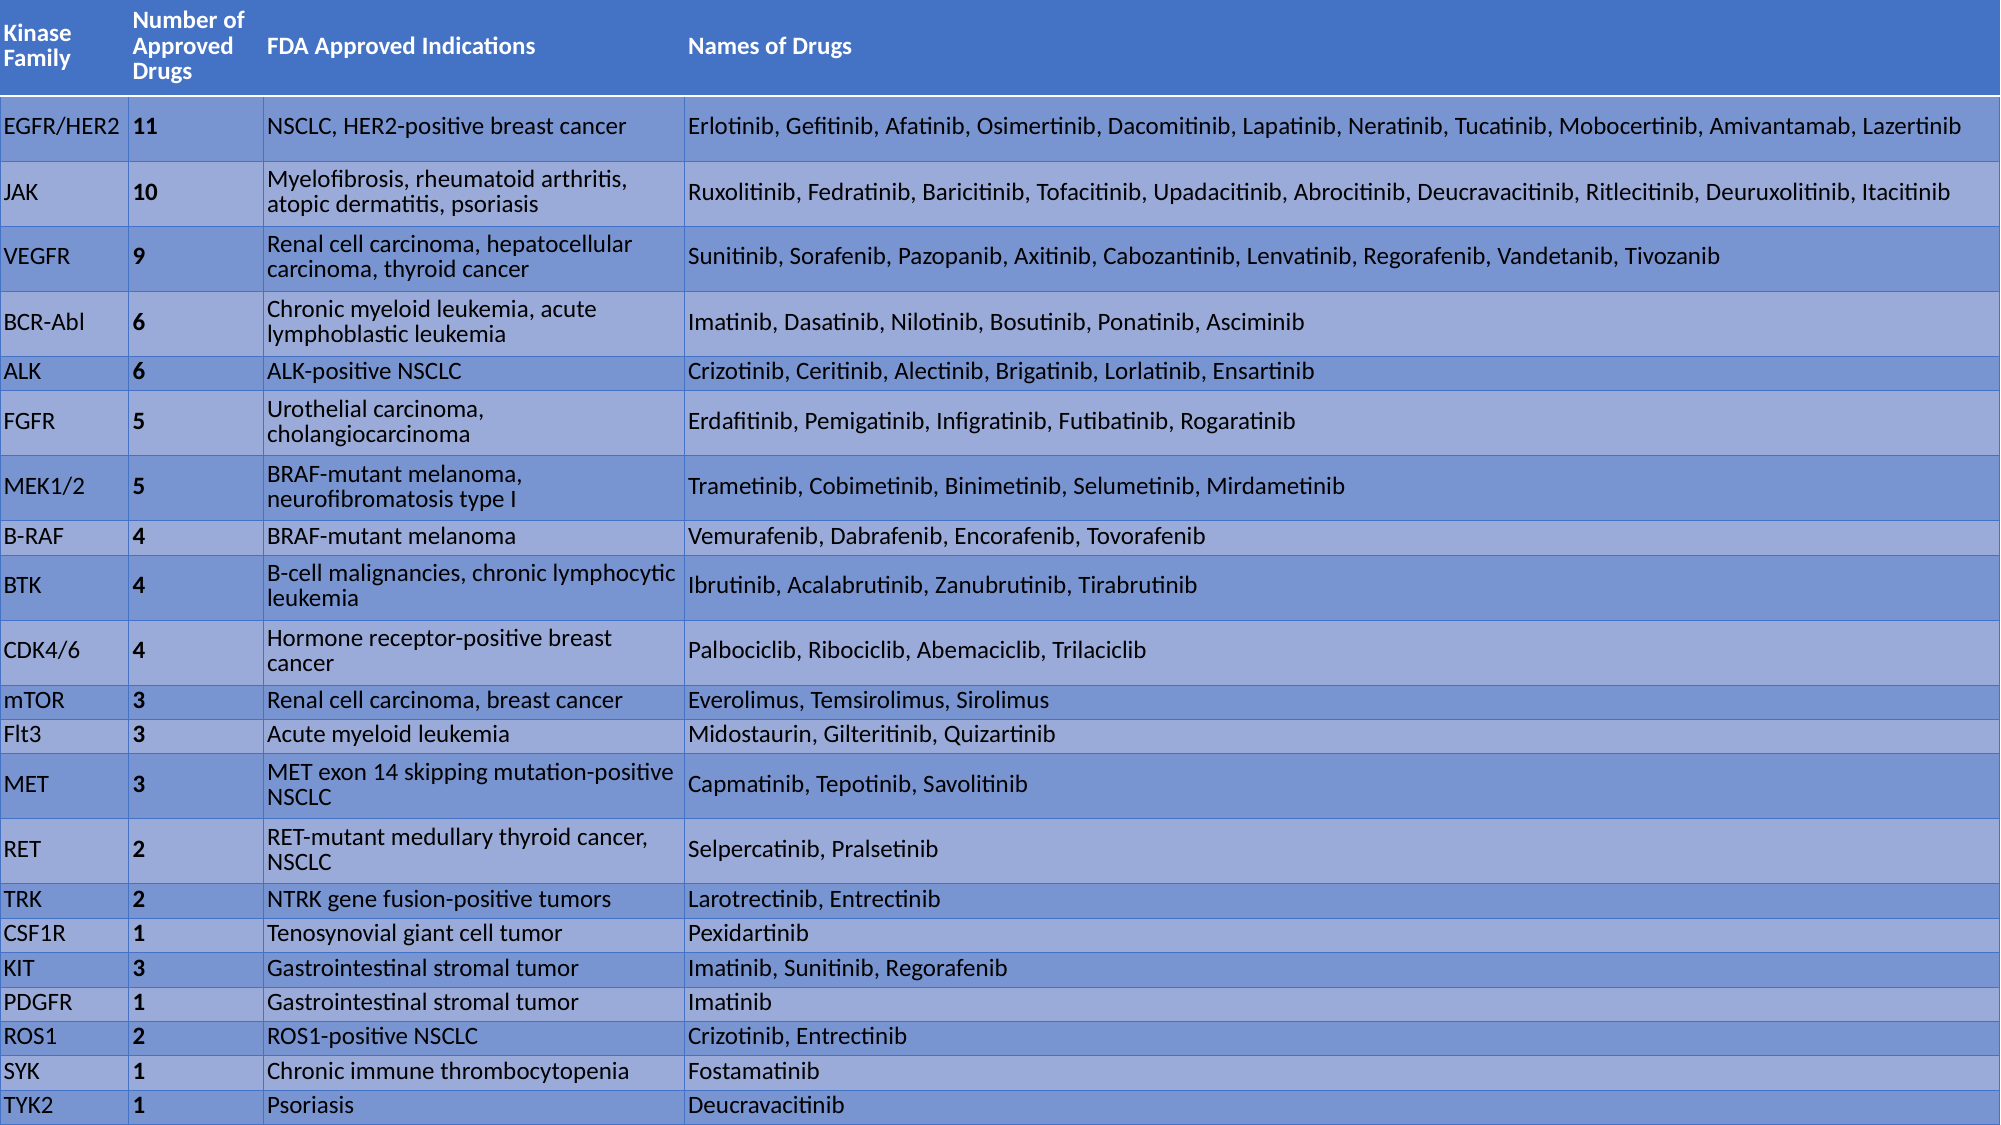

| Kinase Family | Number of Approved Drugs | FDA Approved Indications | Names of Drugs |
| --- | --- | --- | --- |
| EGFR/HER2 | 11 | NSCLC, HER2-positive breast cancer | Erlotinib, Gefitinib, Afatinib, Osimertinib, Dacomitinib, Lapatinib, Neratinib, Tucatinib, Mobocertinib, Amivantamab, Lazertinib |
| JAK | 10 | Myelofibrosis, rheumatoid arthritis, atopic dermatitis, psoriasis | Ruxolitinib, Fedratinib, Baricitinib, Tofacitinib, Upadacitinib, Abrocitinib, Deucravacitinib, Ritlecitinib, Deuruxolitinib, Itacitinib |
| VEGFR | 9 | Renal cell carcinoma, hepatocellular carcinoma, thyroid cancer | Sunitinib, Sorafenib, Pazopanib, Axitinib, Cabozantinib, Lenvatinib, Regorafenib, Vandetanib, Tivozanib |
| BCR-Abl | 6 | Chronic myeloid leukemia, acute lymphoblastic leukemia | Imatinib, Dasatinib, Nilotinib, Bosutinib, Ponatinib, Asciminib |
| ALK | 6 | ALK-positive NSCLC | Crizotinib, Ceritinib, Alectinib, Brigatinib, Lorlatinib, Ensartinib |
| FGFR | 5 | Urothelial carcinoma, cholangiocarcinoma | Erdafitinib, Pemigatinib, Infigratinib, Futibatinib, Rogaratinib |
| MEK1/2 | 5 | BRAF-mutant melanoma, neurofibromatosis type I | Trametinib, Cobimetinib, Binimetinib, Selumetinib, Mirdametinib |
| B-RAF | 4 | BRAF-mutant melanoma | Vemurafenib, Dabrafenib, Encorafenib, Tovorafenib |
| BTK | 4 | B-cell malignancies, chronic lymphocytic leukemia | Ibrutinib, Acalabrutinib, Zanubrutinib, Tirabrutinib |
| CDK4/6 | 4 | Hormone receptor-positive breast cancer | Palbociclib, Ribociclib, Abemaciclib, Trilaciclib |
| mTOR | 3 | Renal cell carcinoma, breast cancer | Everolimus, Temsirolimus, Sirolimus |
| Flt3 | 3 | Acute myeloid leukemia | Midostaurin, Gilteritinib, Quizartinib |
| MET | 3 | MET exon 14 skipping mutation-positive NSCLC | Capmatinib, Tepotinib, Savolitinib |
| RET | 2 | RET-mutant medullary thyroid cancer, NSCLC | Selpercatinib, Pralsetinib |
| TRK | 2 | NTRK gene fusion-positive tumors | Larotrectinib, Entrectinib |
| CSF1R | 1 | Tenosynovial giant cell tumor | Pexidartinib |
| KIT | 3 | Gastrointestinal stromal tumor | Imatinib, Sunitinib, Regorafenib |
| PDGFR | 1 | Gastrointestinal stromal tumor | Imatinib |
| ROS1 | 2 | ROS1-positive NSCLC | Crizotinib, Entrectinib |
| SYK | 1 | Chronic immune thrombocytopenia | Fostamatinib |
| TYK2 | 1 | Psoriasis | Deucravacitinib |